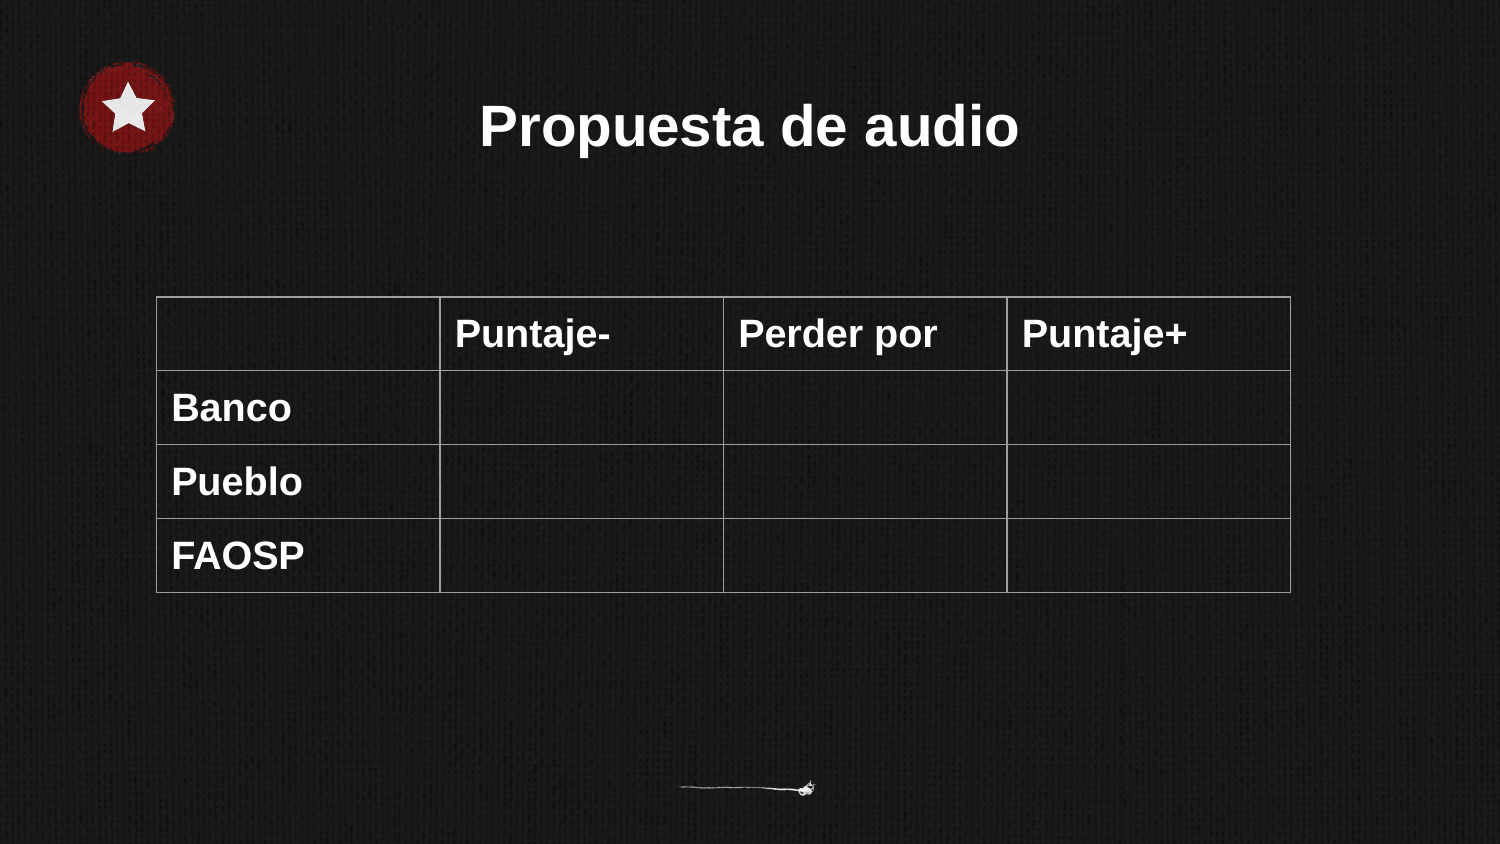

# Propuesta de audio
|  | Puntaje- | Perder por | Puntaje+ |
| --- | --- | --- | --- |
| Banco |  |  |  |
| Pueblo |  |  |  |
| FAOSP |  |  |  |